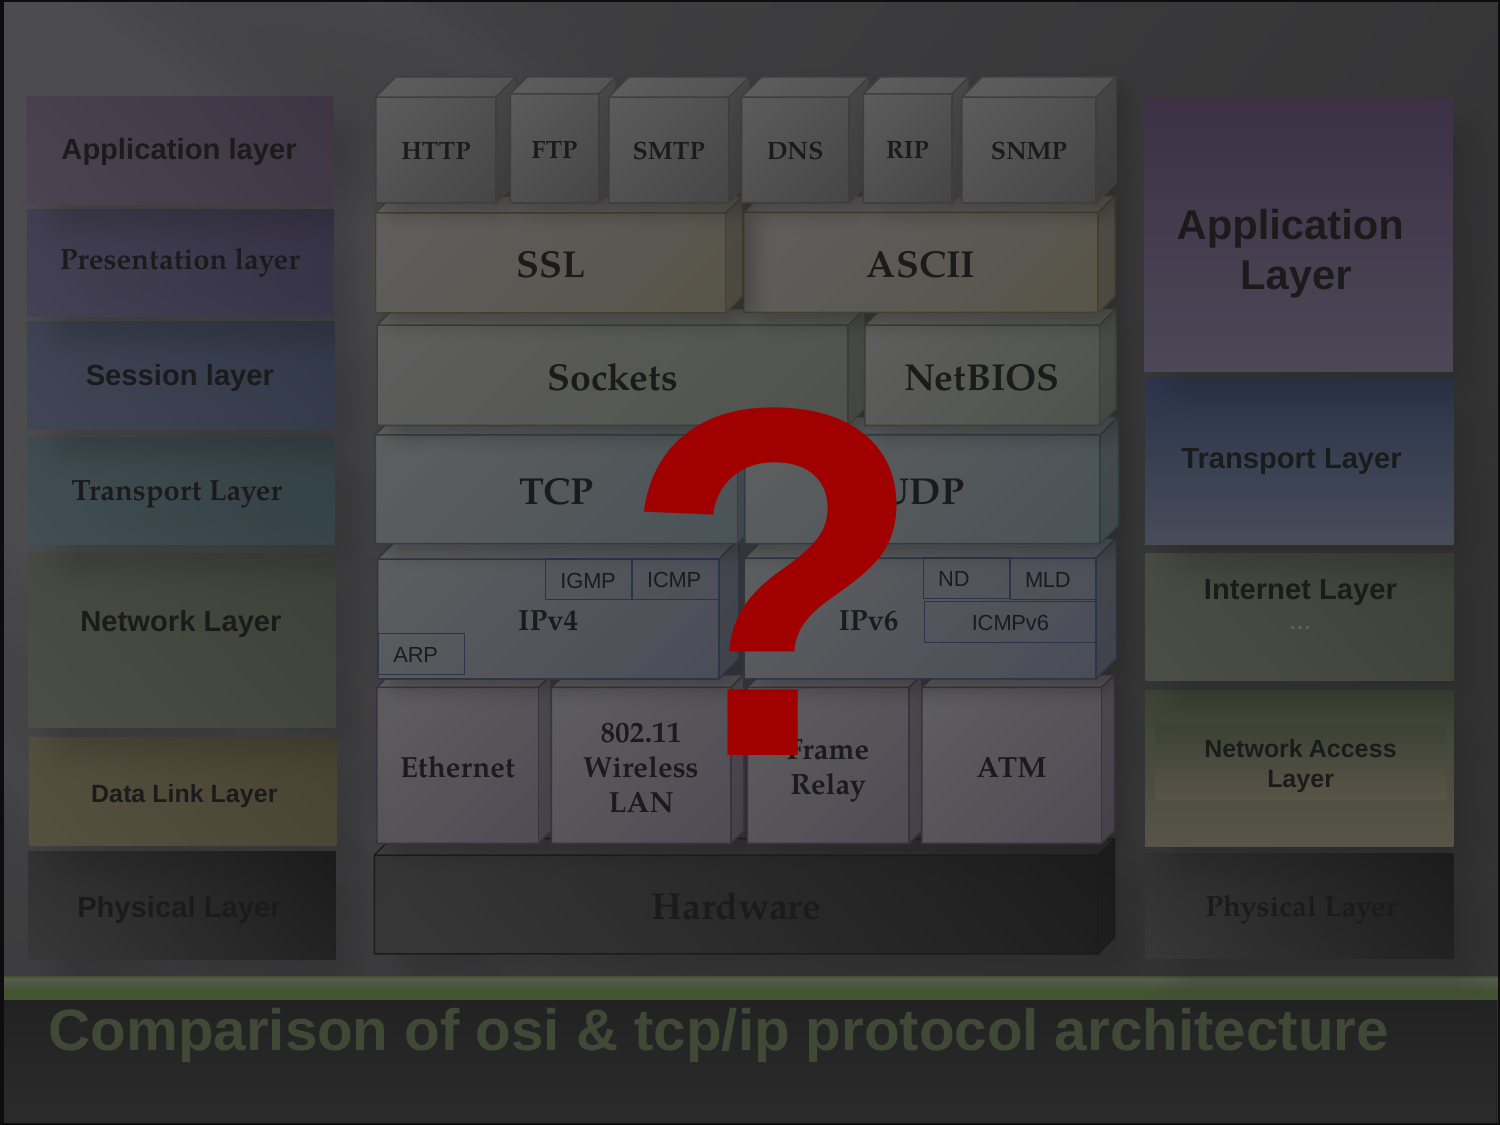

HTTP
FTP
SMTP
DNS
RIP
SNMP

Application layer

Application
Layer
ASCII
SSL

Presentation layer
?
Sockets
NetBIOS

Session layer

Transport Layer
UDP
TCP

Transport Layer
           IPv6
ND
MLD
ICMPv6
IPv4
ICMP
IGMP
ARP

Network Layer
...
Internet Layer
Ethernet
802.11
Wireless LAN
Frame Relay
ATM

Network Access Layer

Data Link Layer
Hardware

Physical Layer

Physical Layer

Comparison of osi & tcp/ip protocol architecture